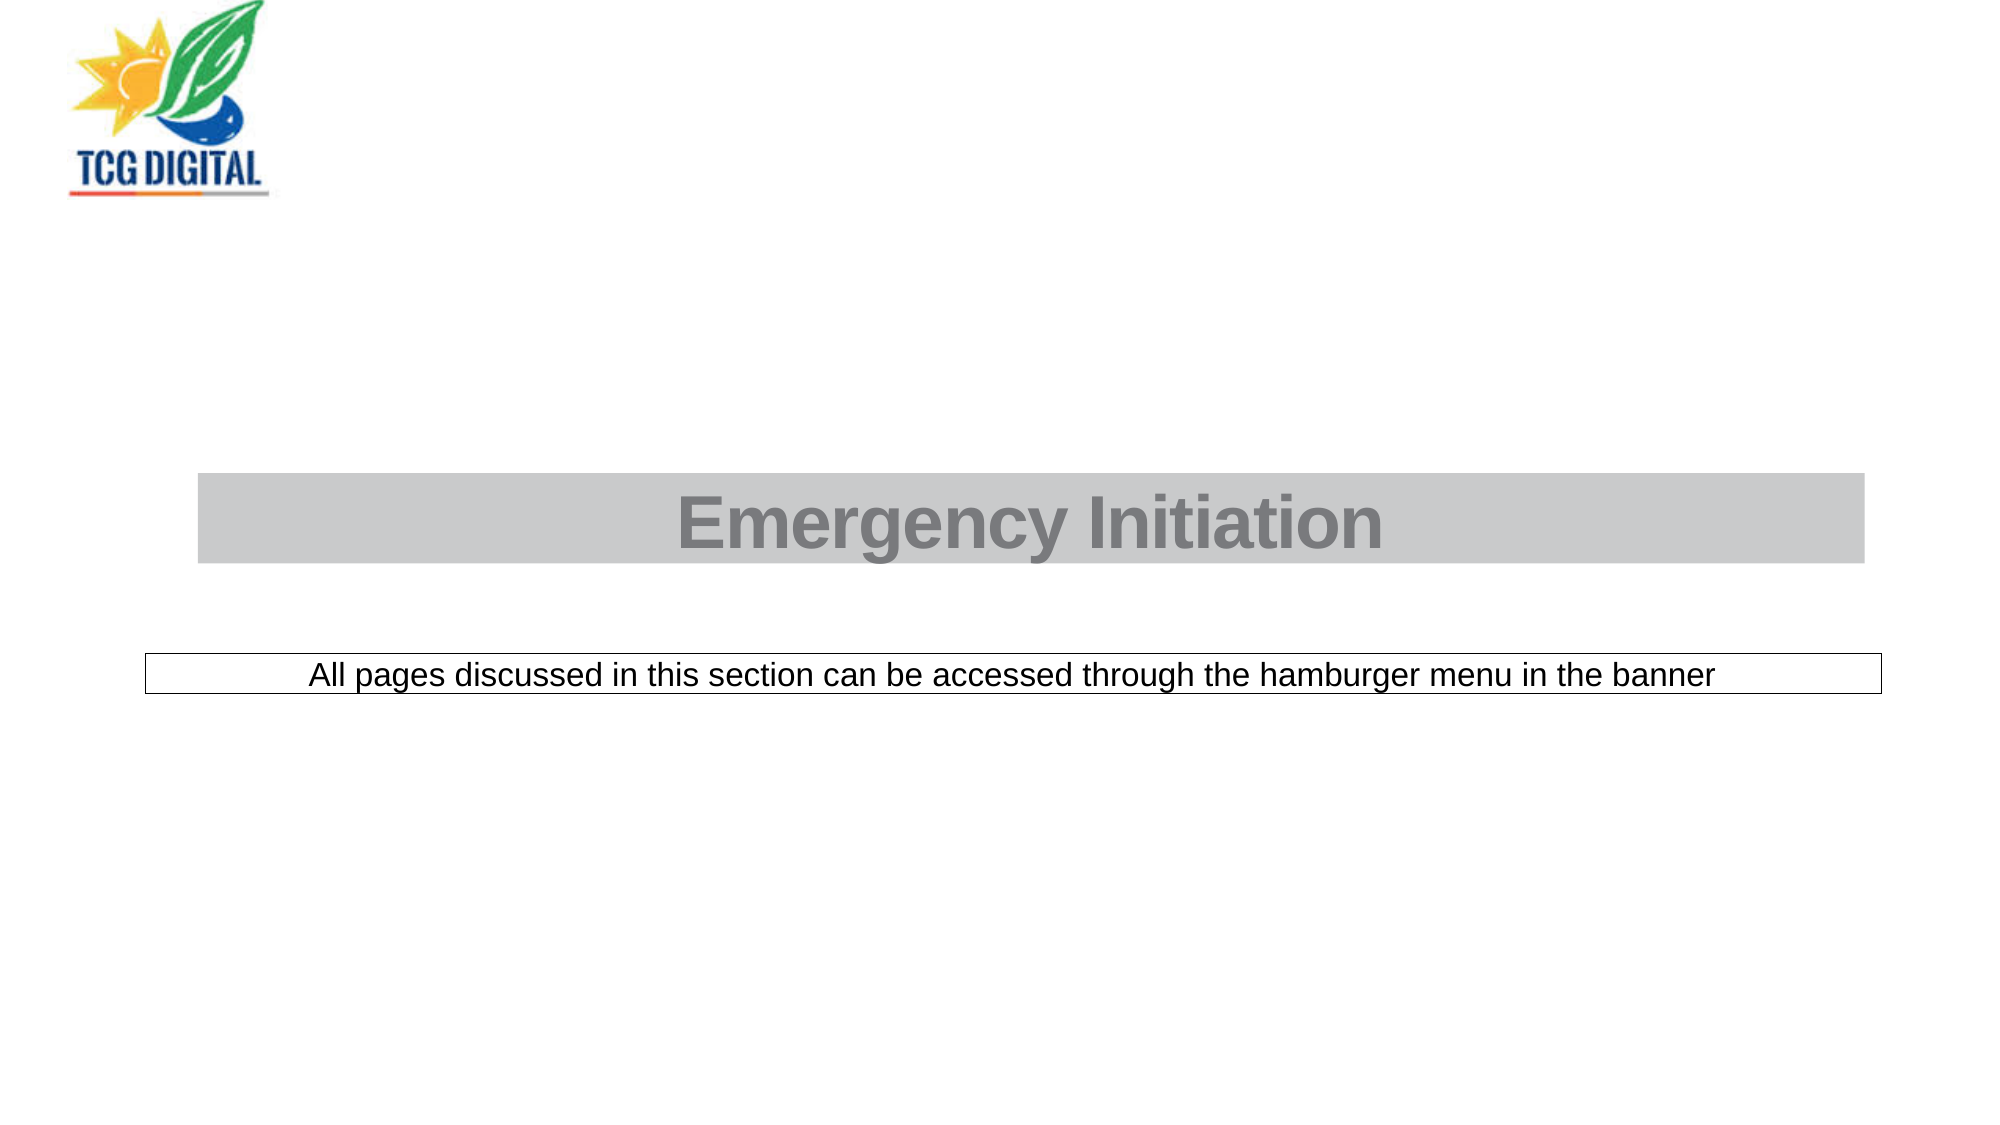

Emergency Initiation
All pages discussed in this section can be accessed through the hamburger menu in the banner